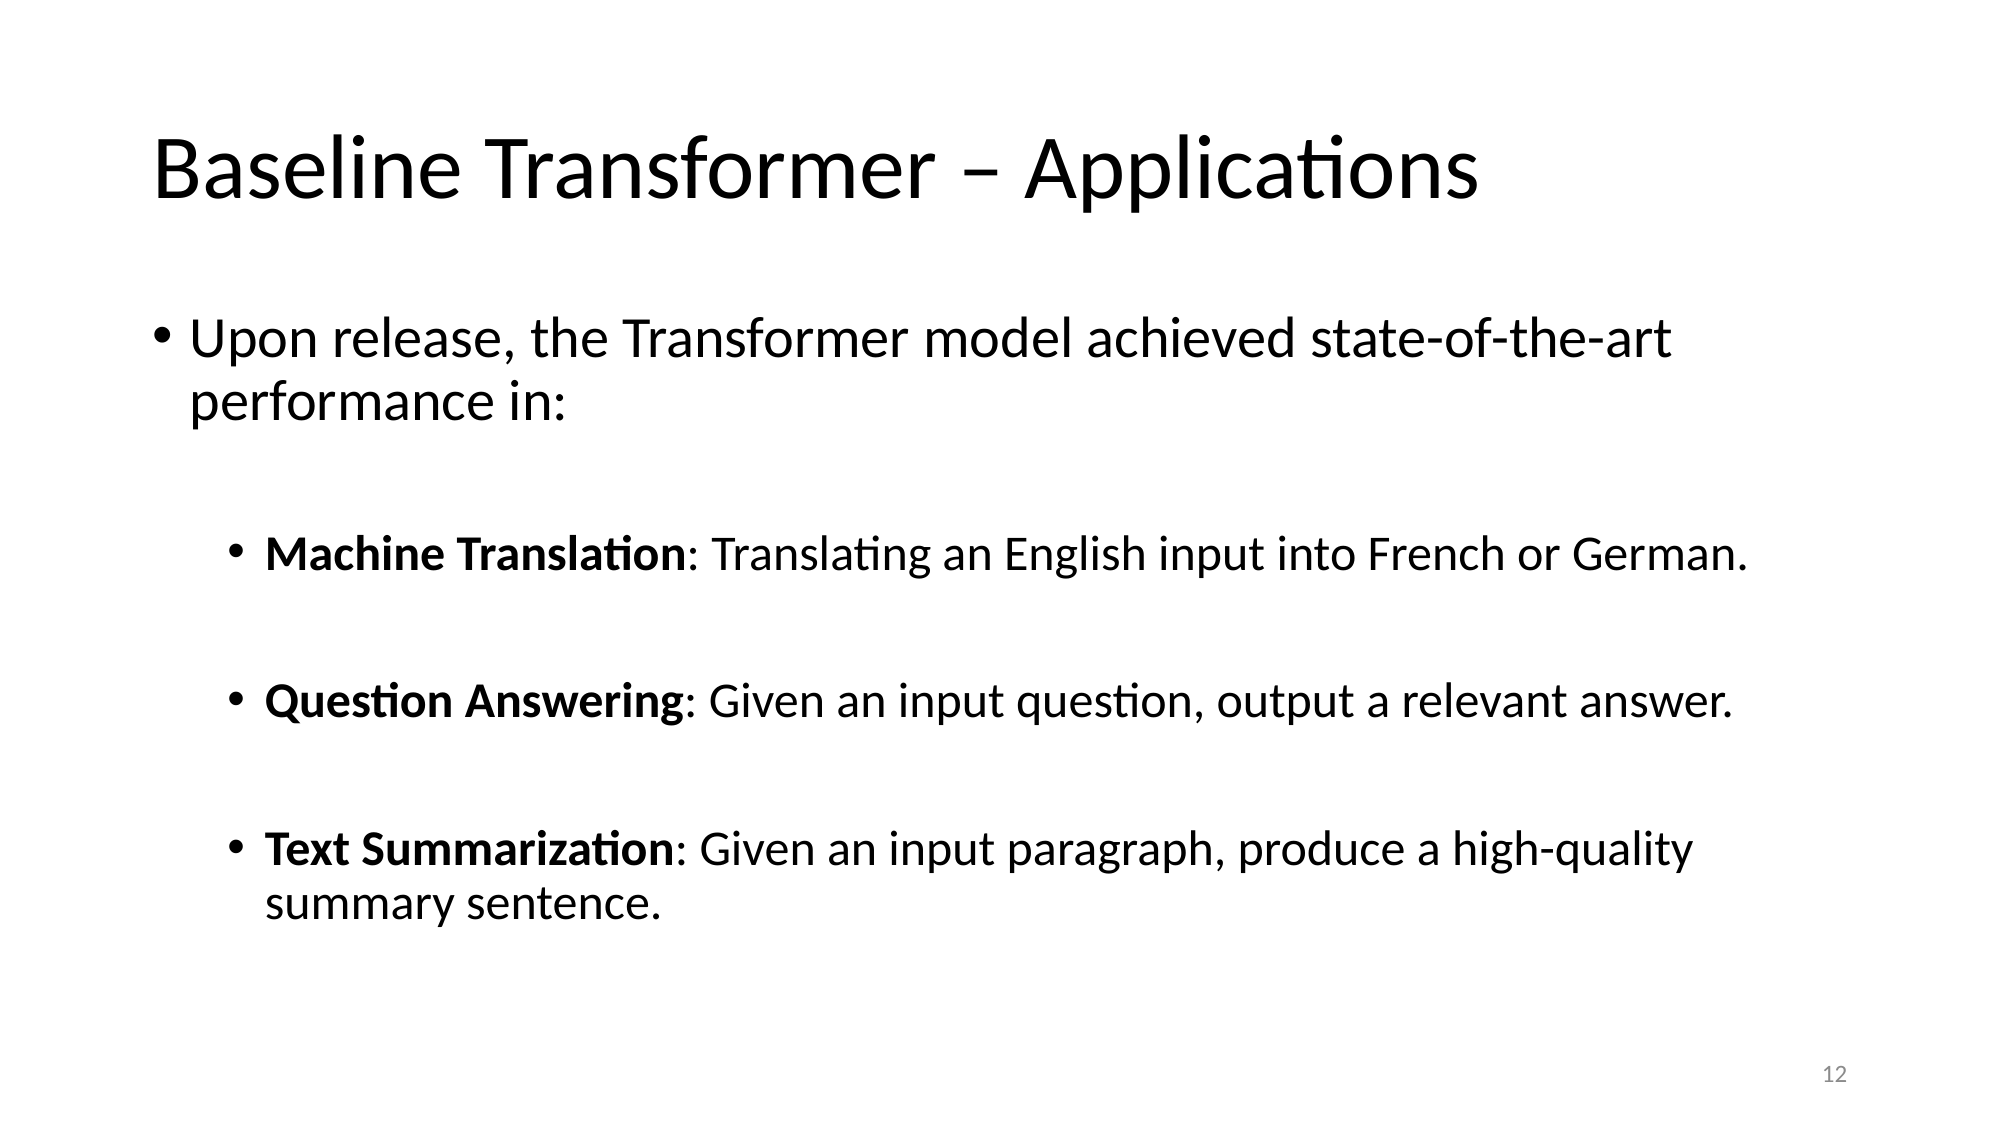

# Baseline Transformer – Applications
Upon release, the Transformer model achieved state-of-the-art performance in:

Machine Translation: Translating an English input into French or German.

Question Answering: Given an input question, output a relevant answer.

Text Summarization: Given an input paragraph, produce a high-quality summary sentence.

12